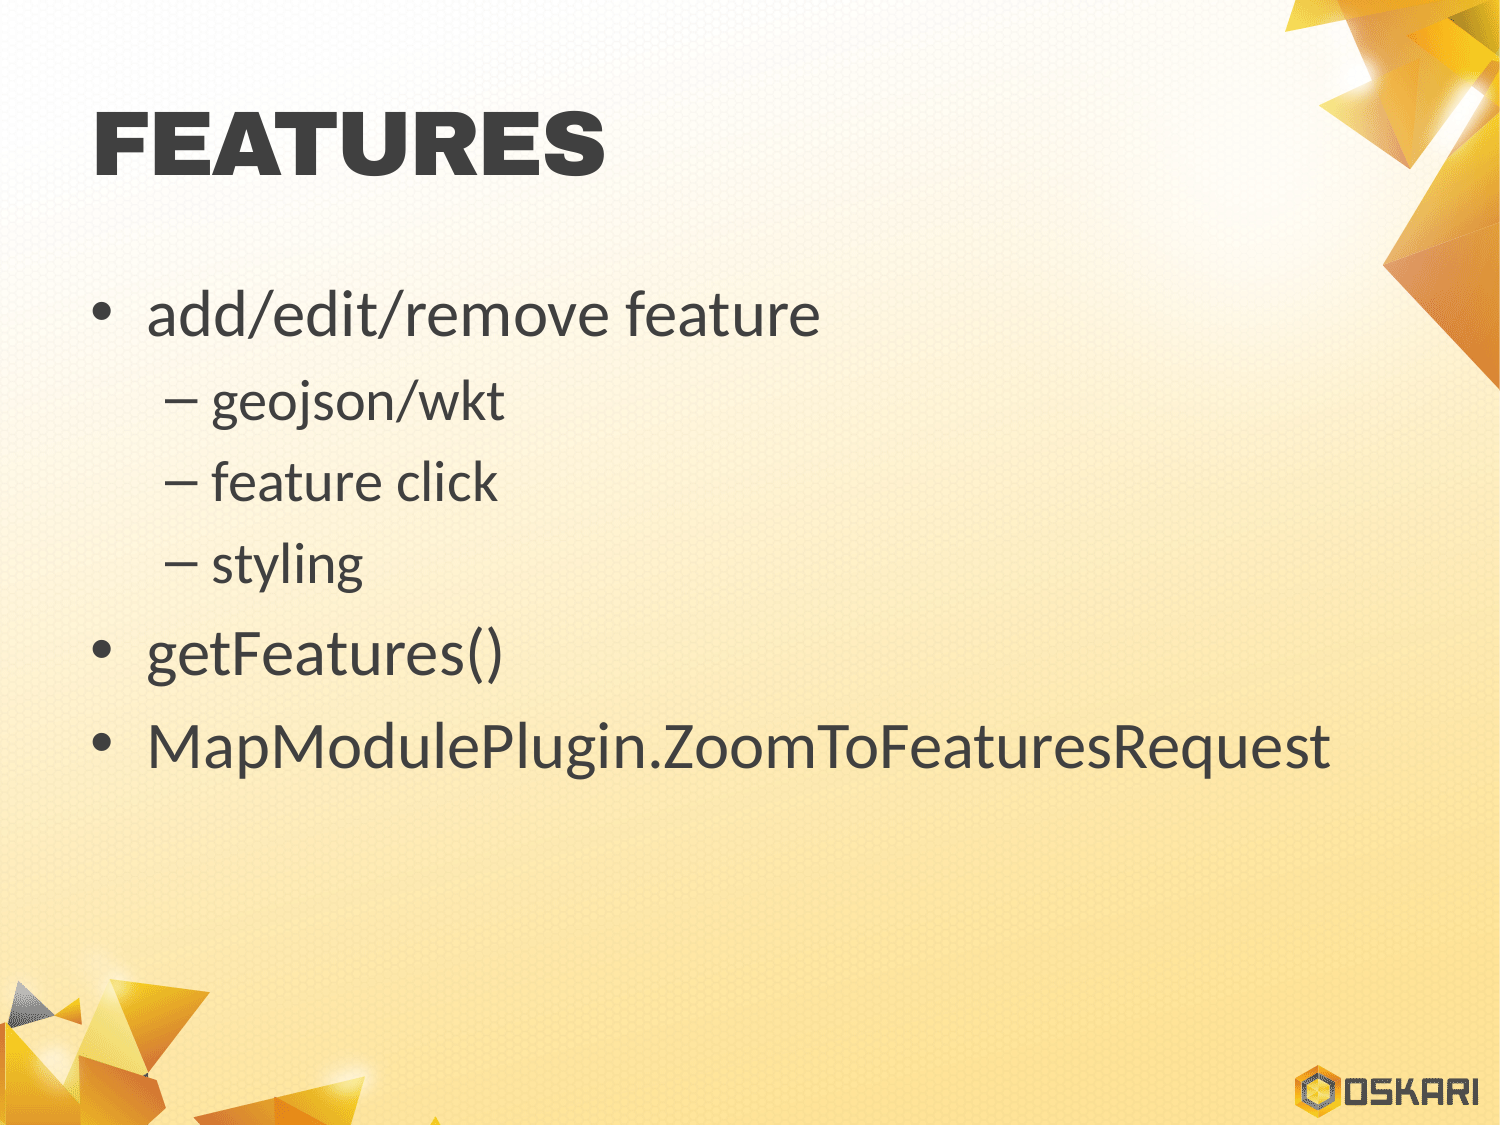

# Features
add/edit/remove feature
geojson/wkt
feature click
styling
getFeatures()
MapModulePlugin.ZoomToFeaturesRequest